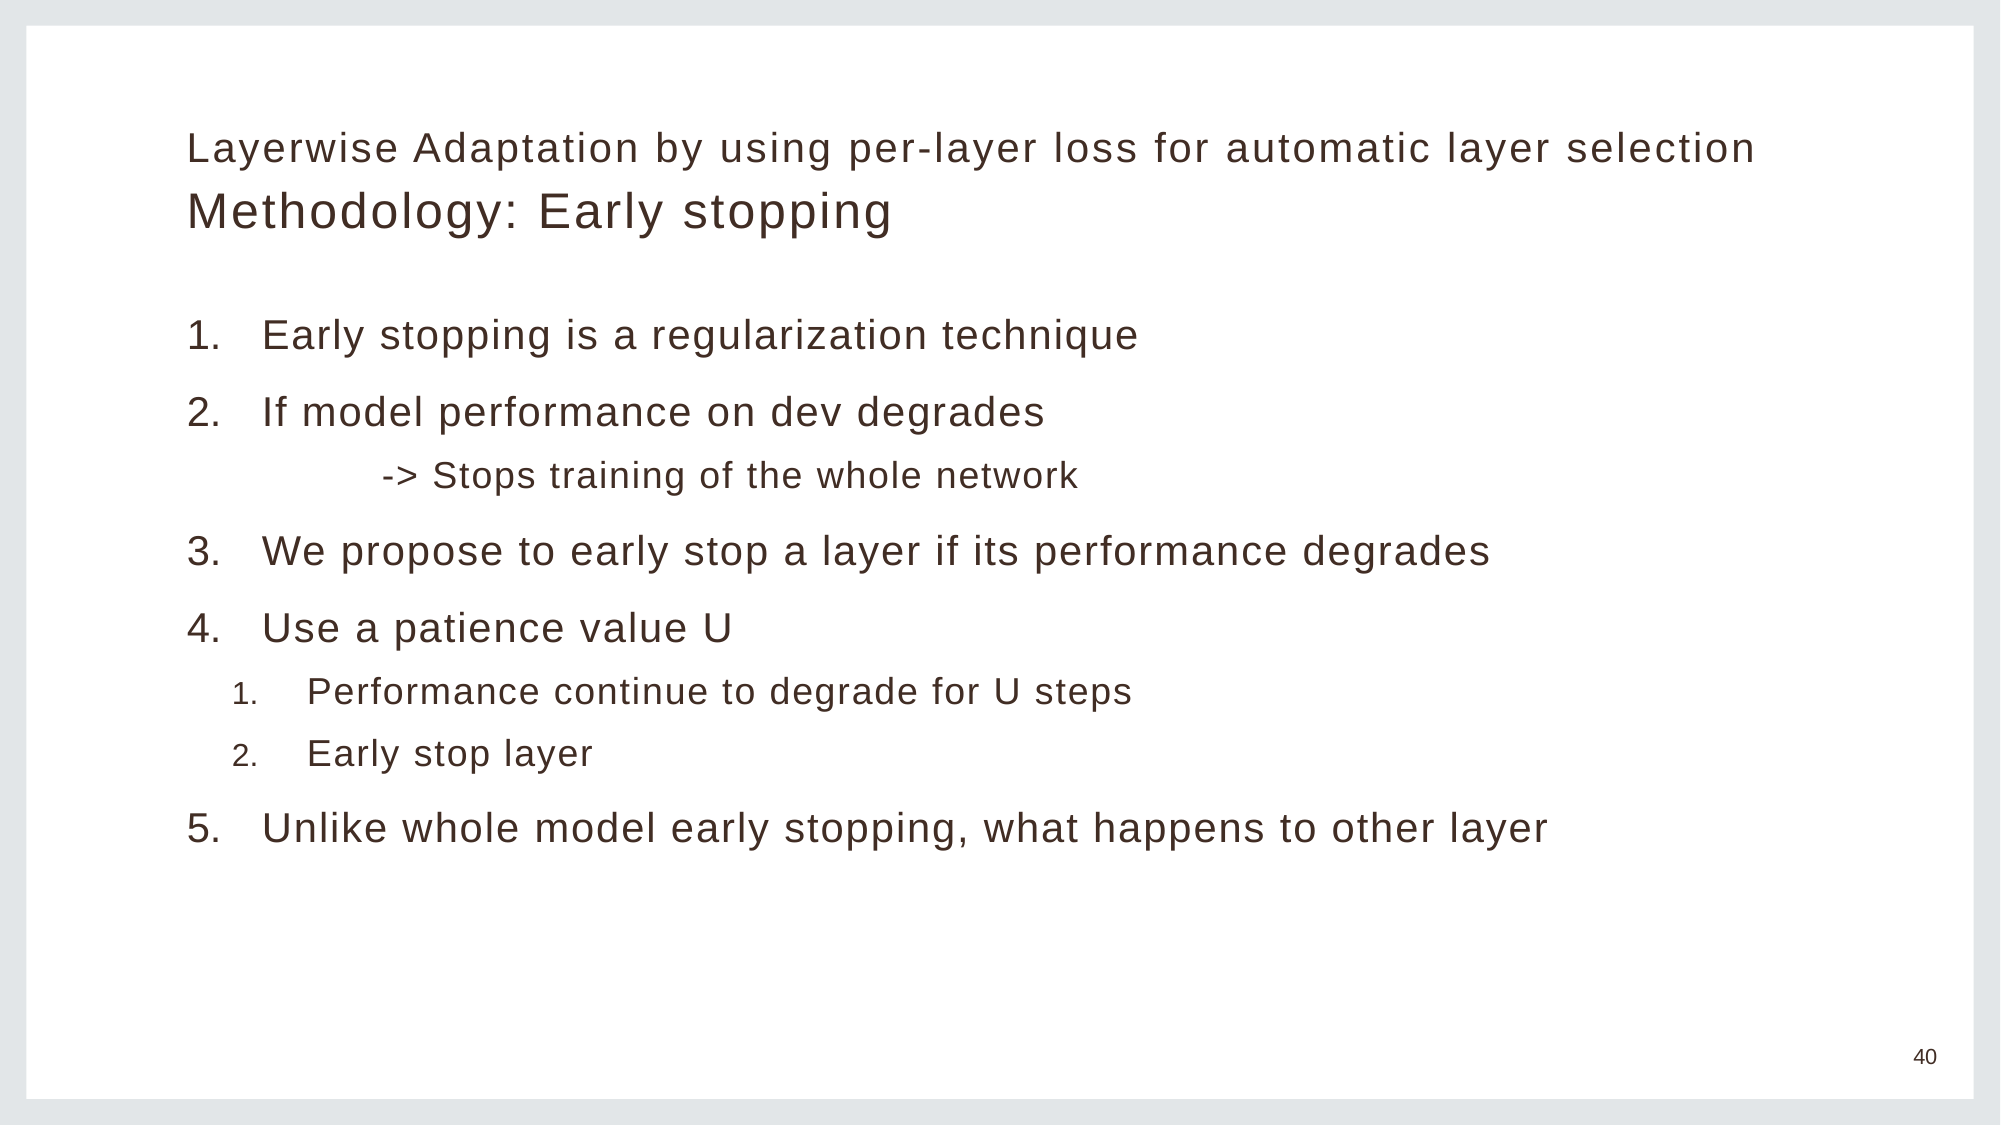

Layerwise Adaptation by using per-layer loss for automatic layer selection
Methodology: Early stopping
Early stopping is a regularization technique
If model performance on dev degrades
	-> Stops training of the whole network
We propose to early stop a layer if its performance degrades
Use a patience value U
Performance continue to degrade for U steps
Early stop layer
Unlike whole model early stopping, what happens to other layer
40